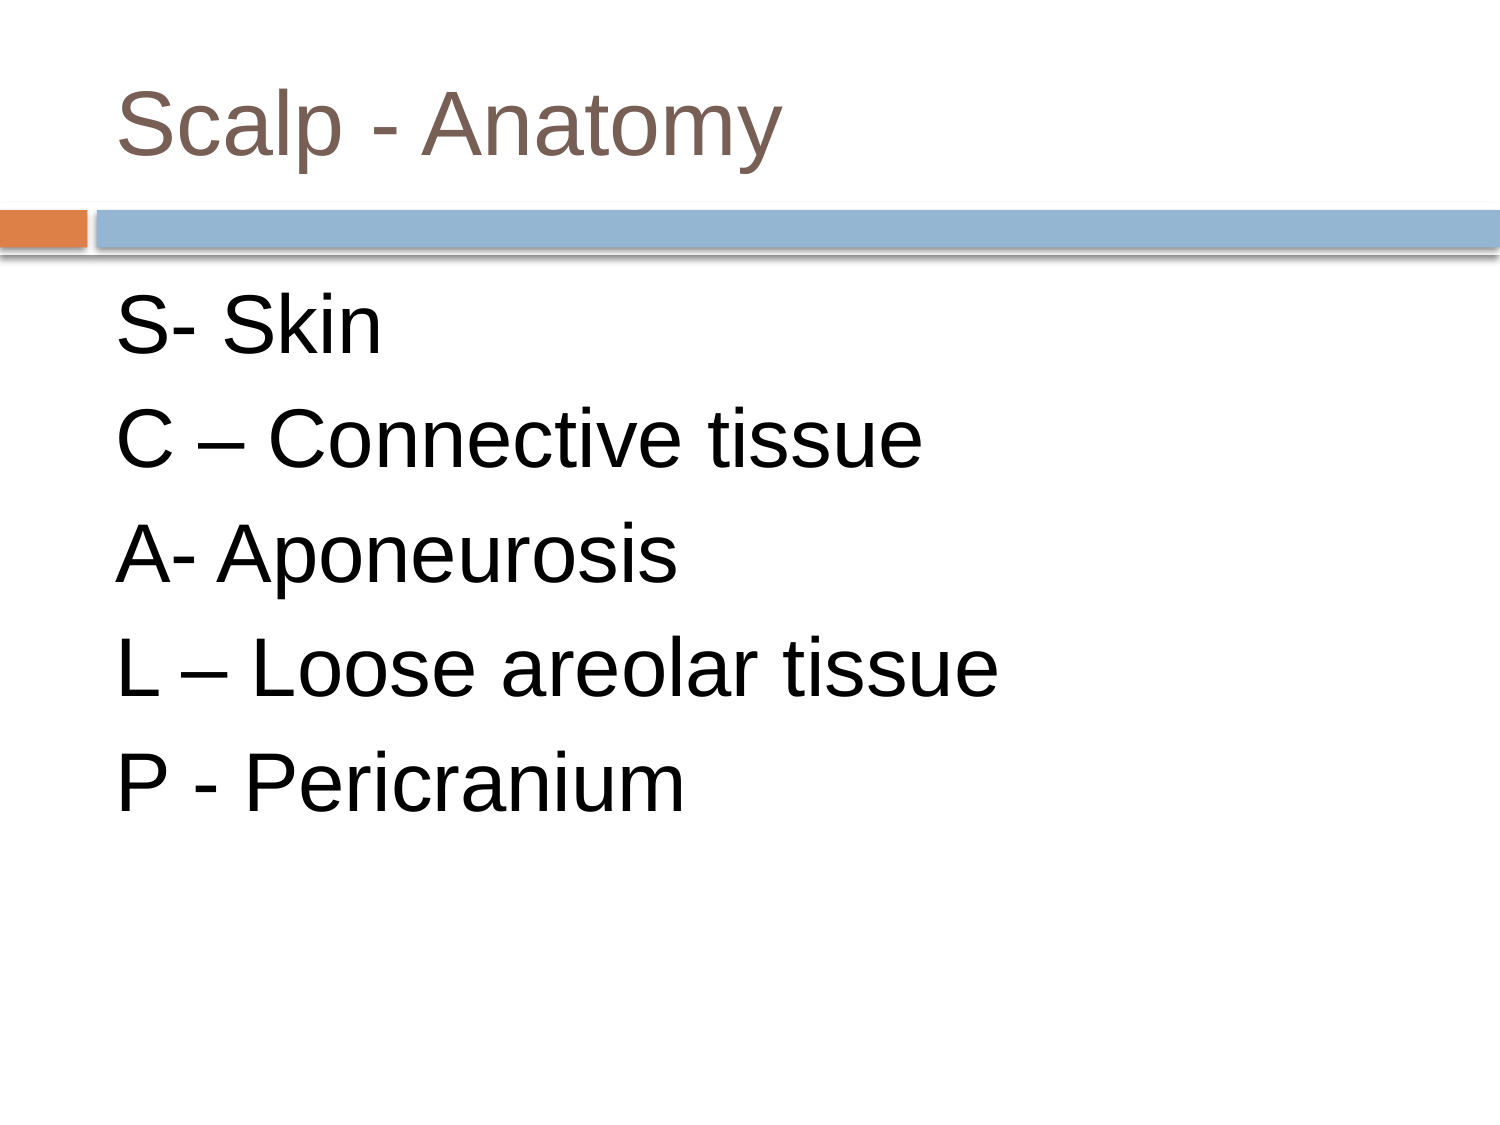

# Scalp - Anatomy
S- Skin
C – Connective tissue
A- Aponeurosis
L – Loose areolar tissue
P - Pericranium